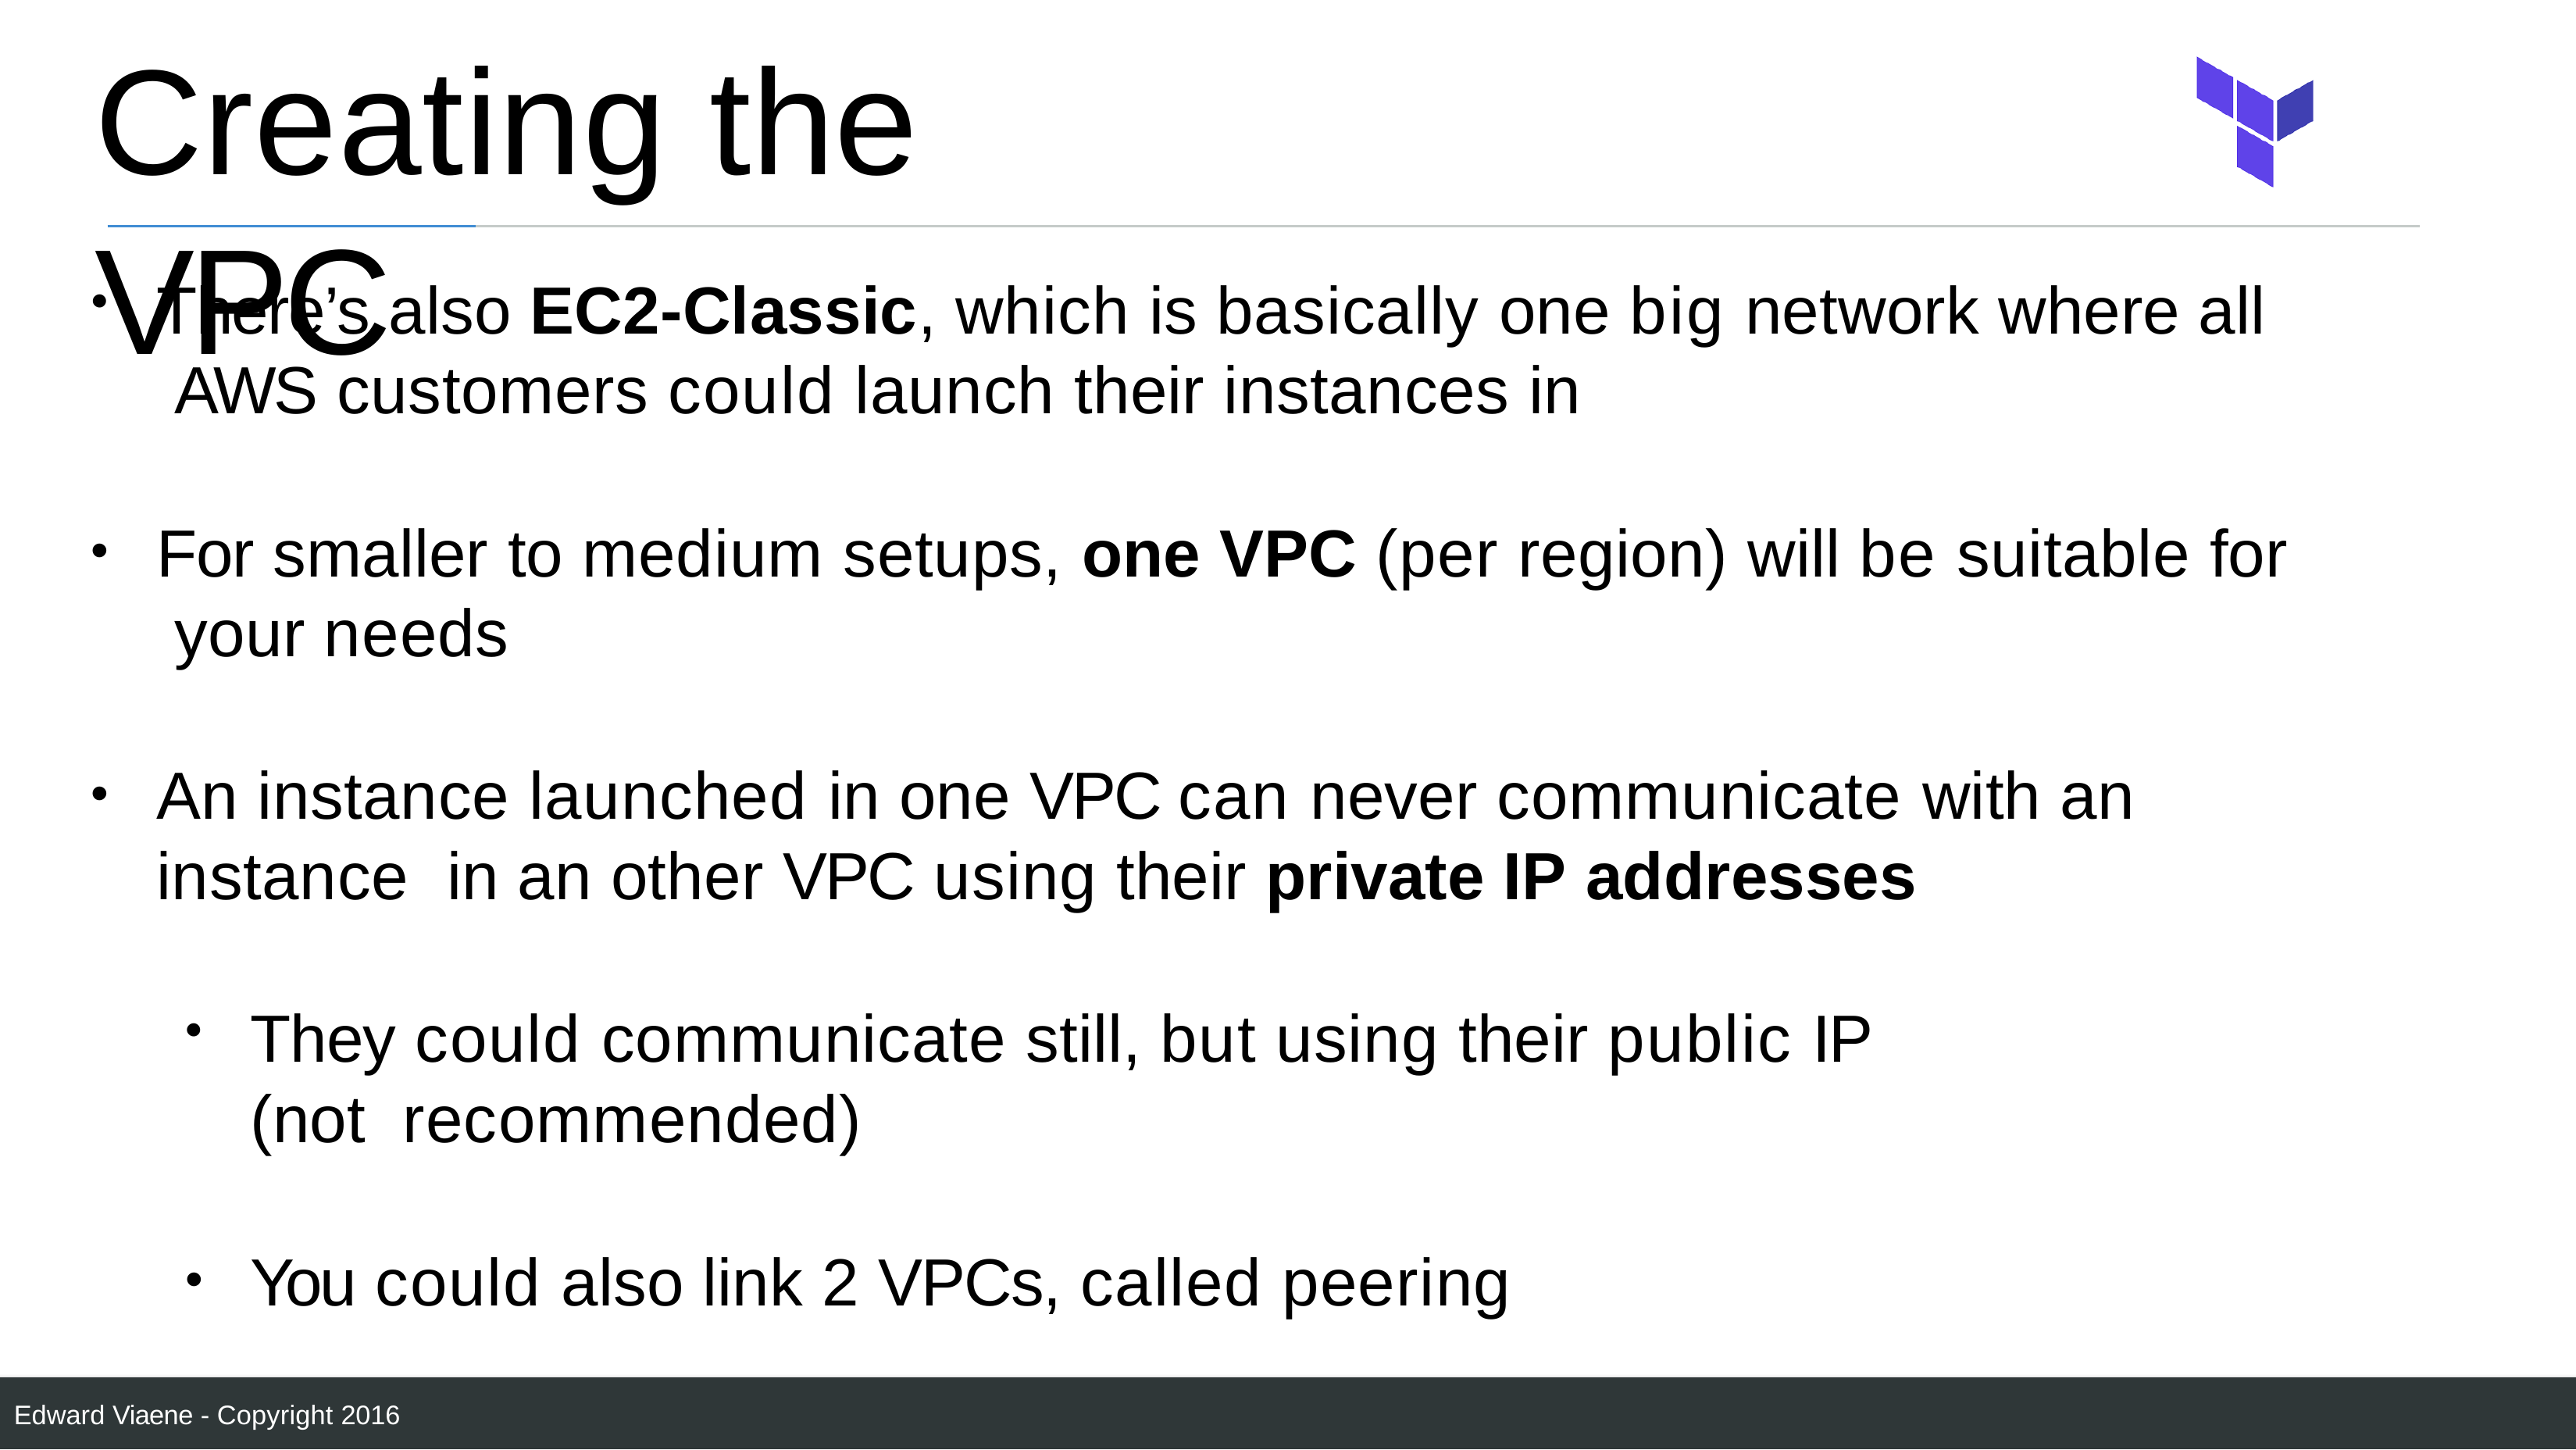

# Creating the VPC
There’s also EC2-Classic, which is basically one big network where all  AWS customers could launch their instances in

For smaller to medium setups, one VPC (per region) will be suitable for  your needs

An instance launched in one VPC can never communicate with an instance  in an other VPC using their private IP addresses

They could communicate still, but using their public IP (not  recommended)

You could also link 2 VPCs, called peering
Edward Viaene - Copyright 2016